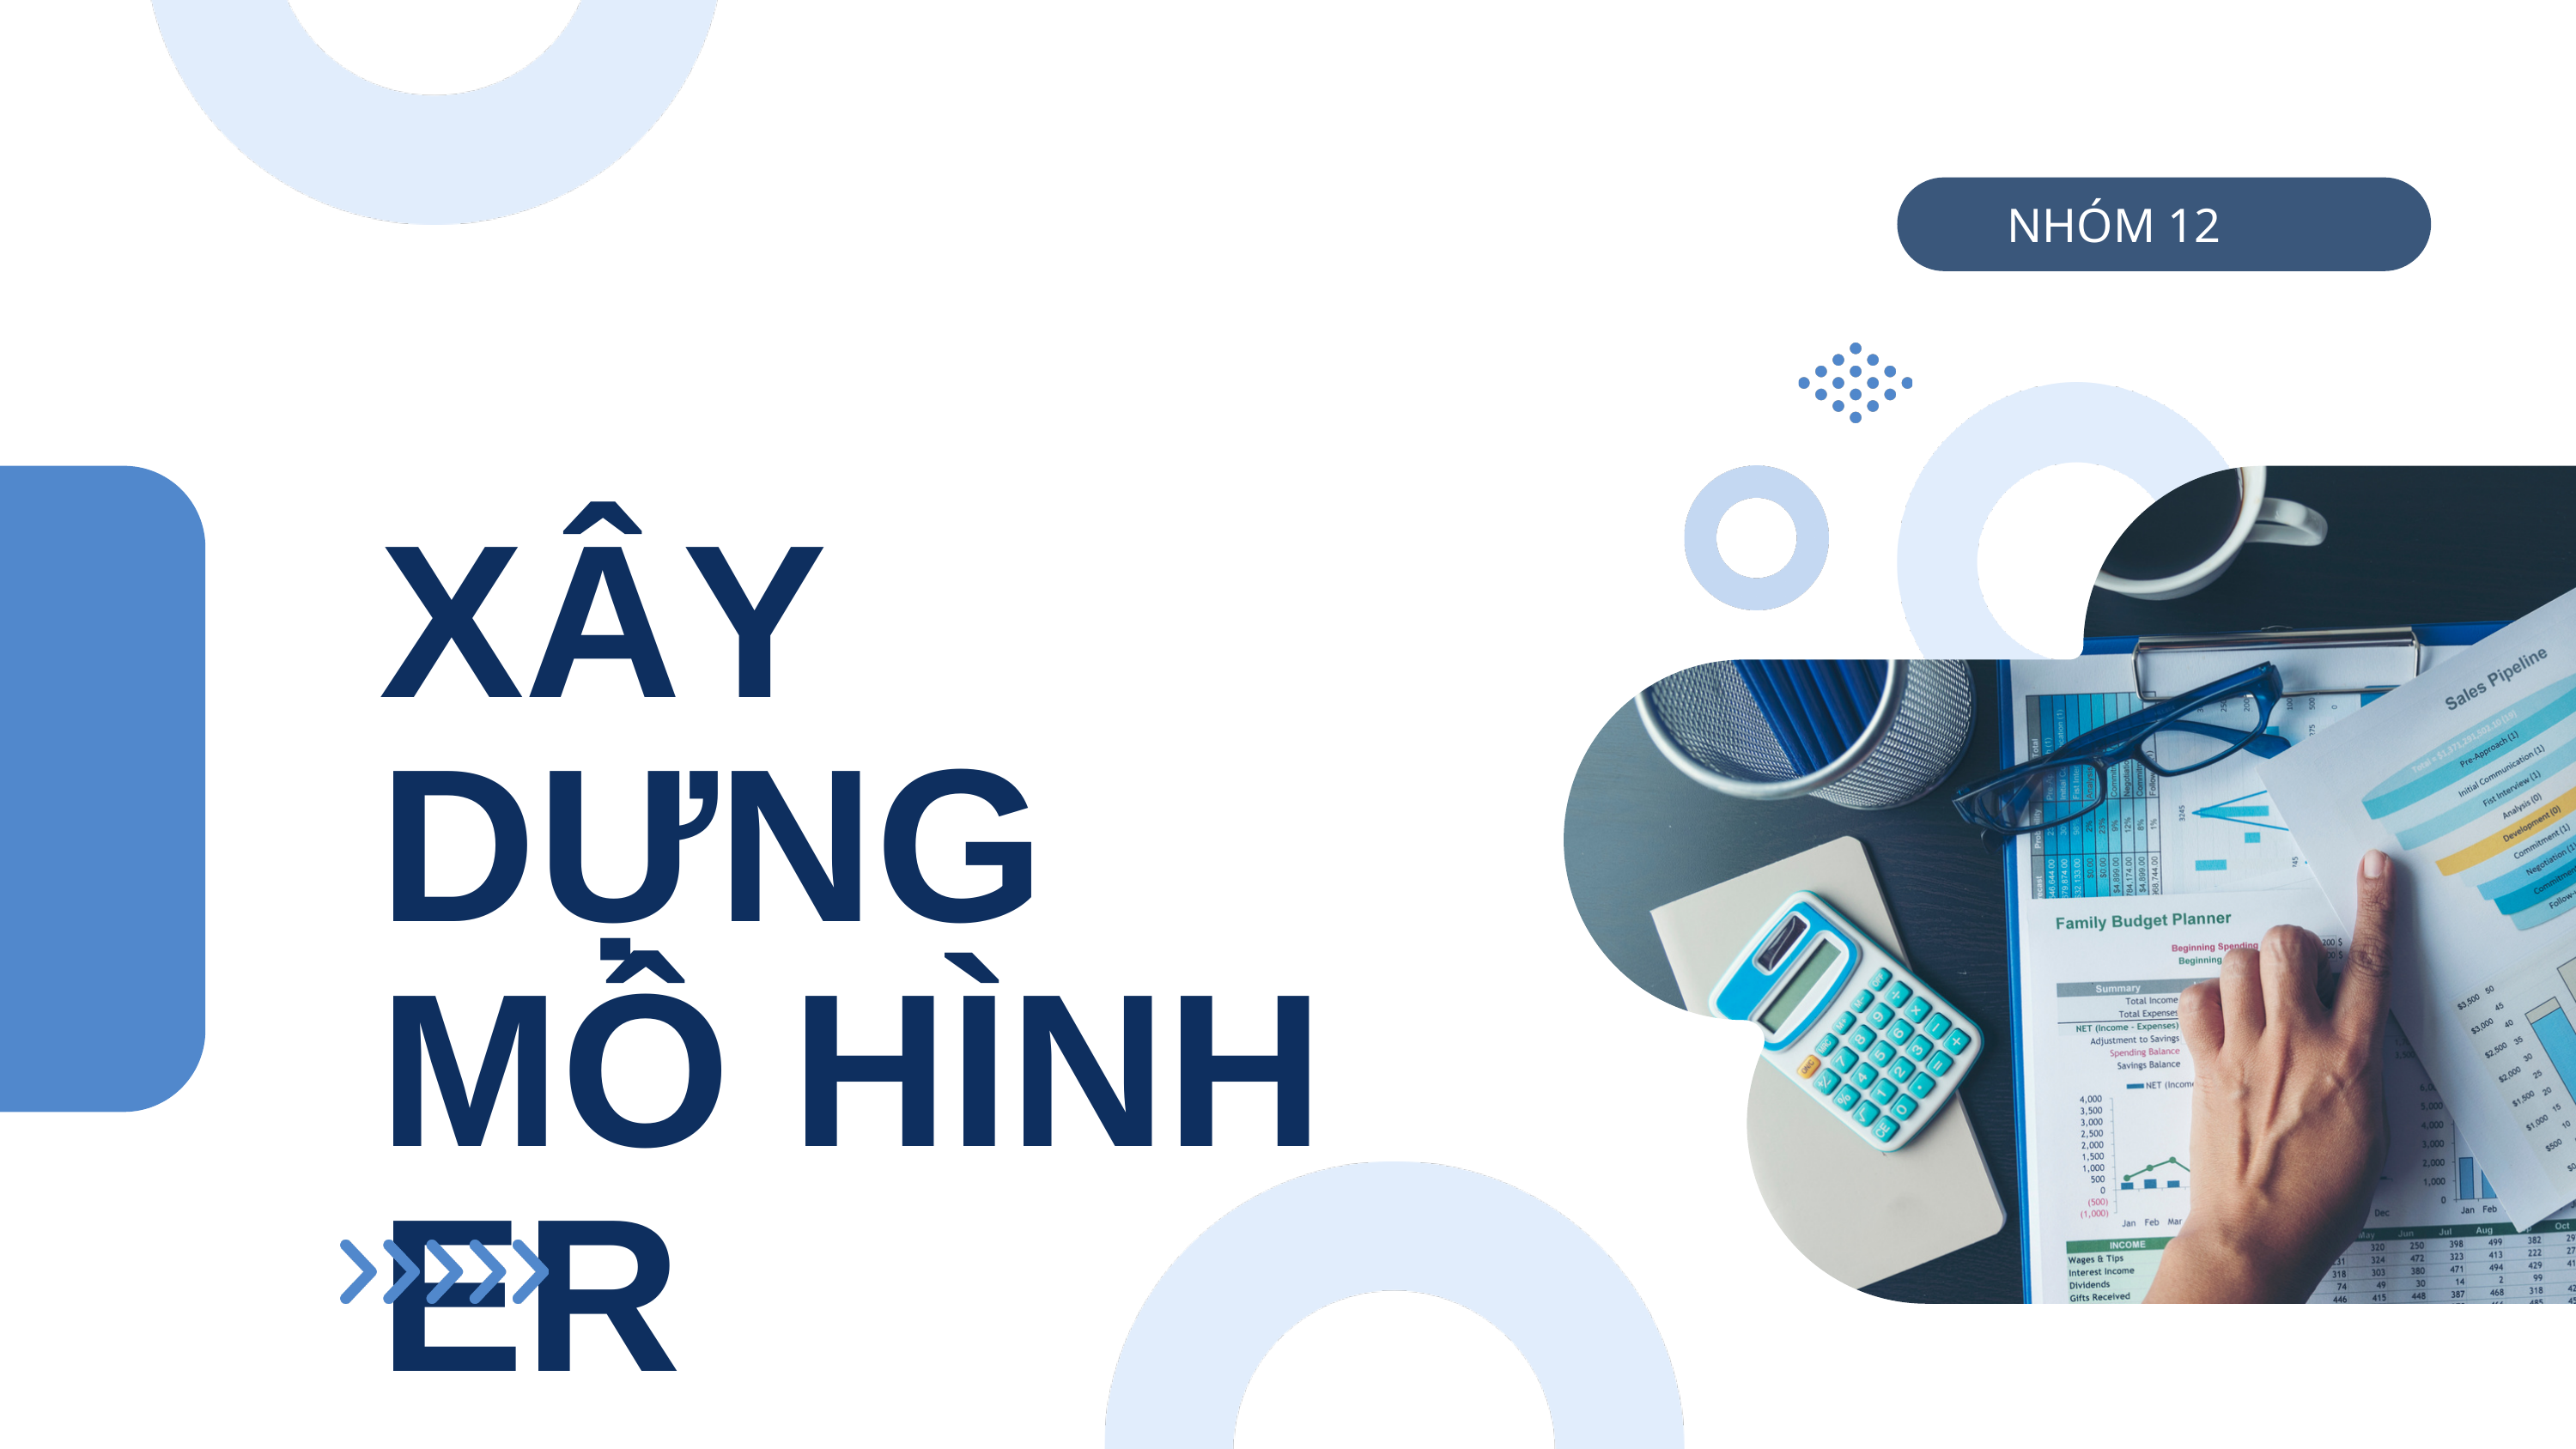

NHÓM 12

XÂY DỰNG MÔ HÌNH ER